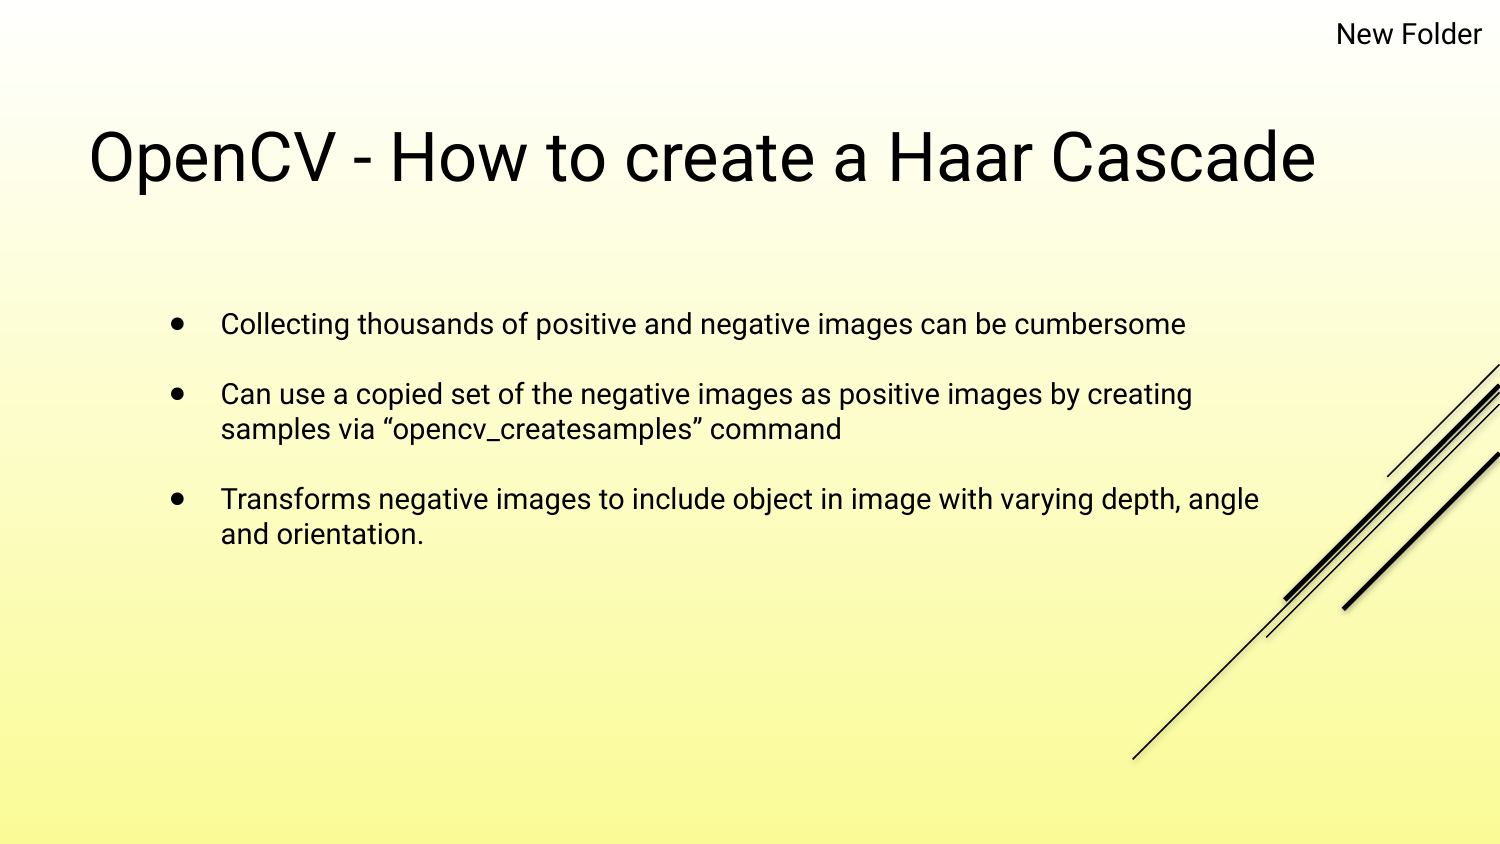

New Folder
# OpenCV - How to create a Haar Cascade
Collecting thousands of positive and negative images can be cumbersome

Can use a copied set of the negative images as positive images by creating samples via “opencv_createsamples” command

Transforms negative images to include object in image with varying depth, angle and orientation.